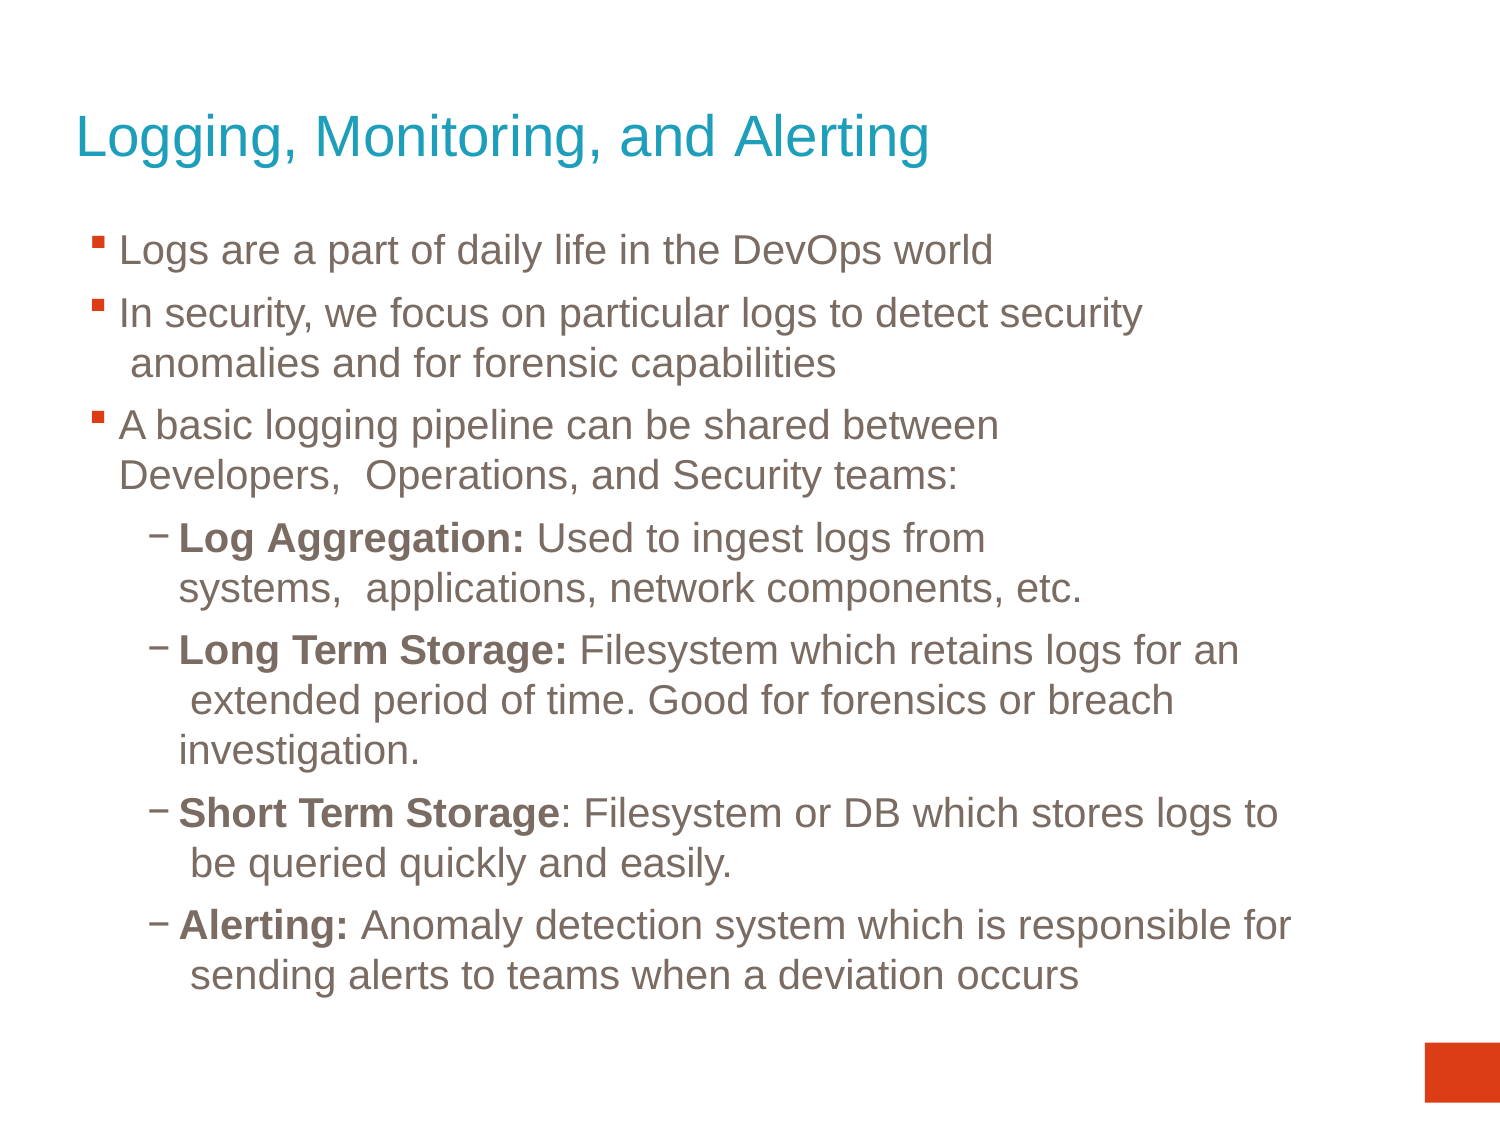

# Logging, Monitoring, and Alerting
Logs are a part of daily life in the DevOps world
In security, we focus on particular logs to detect security  anomalies and for forensic capabilities
A basic logging pipeline can be shared between Developers,  Operations, and Security teams:
Log Aggregation: Used to ingest logs from systems,  applications, network components, etc.
Long Term Storage: Filesystem which retains logs for an  extended period of time. Good for forensics or breach  investigation.
Short Term Storage: Filesystem or DB which stores logs to  be queried quickly and easily.
Alerting: Anomaly detection system which is responsible for  sending alerts to teams when a deviation occurs